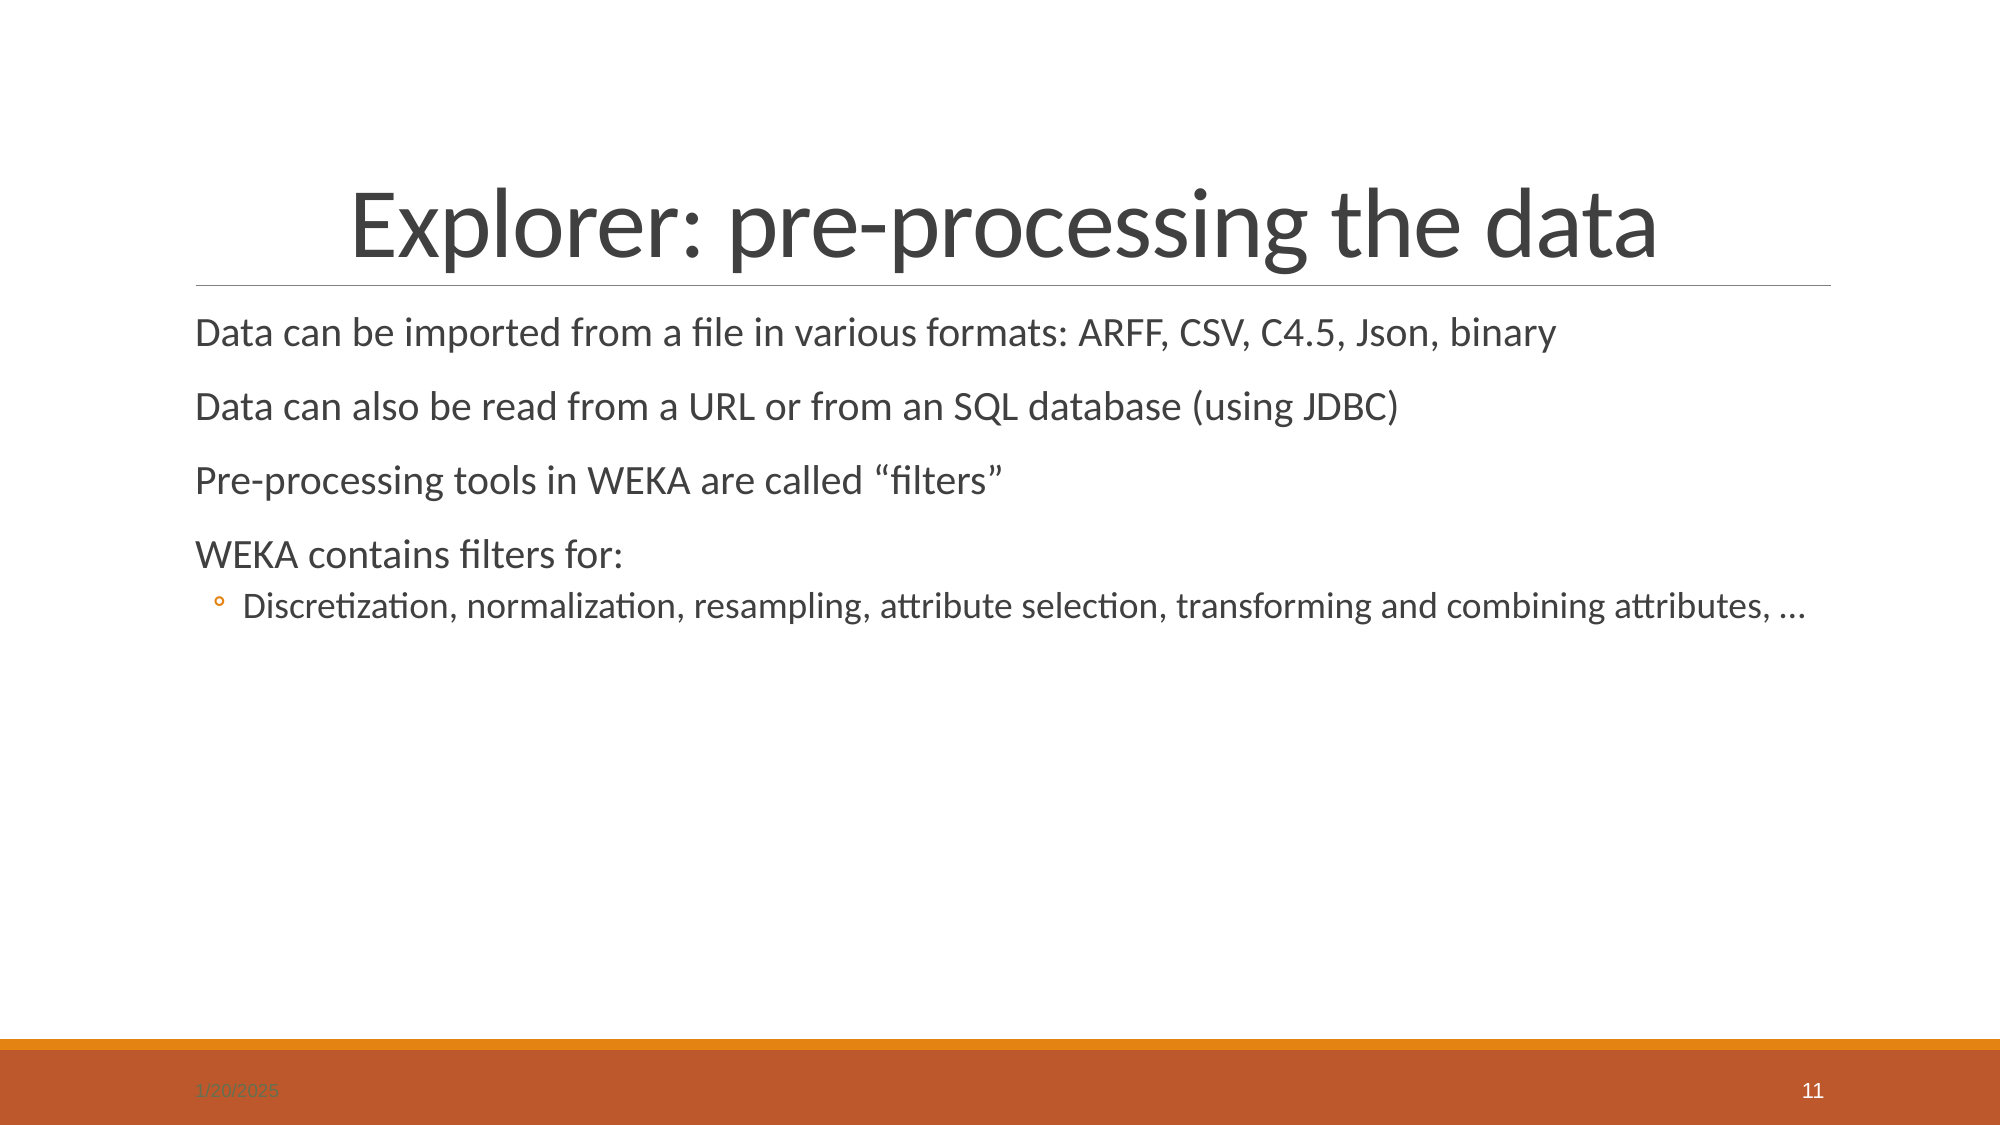

# Explorer: pre-processing the data
Data can be imported from a file in various formats: ARFF, CSV, C4.5, Json, binary
Data can also be read from a URL or from an SQL database (using JDBC)
Pre-processing tools in WEKA are called “filters”
WEKA contains filters for:
Discretization, normalization, resampling, attribute selection, transforming and combining attributes, …
1/20/2025
11